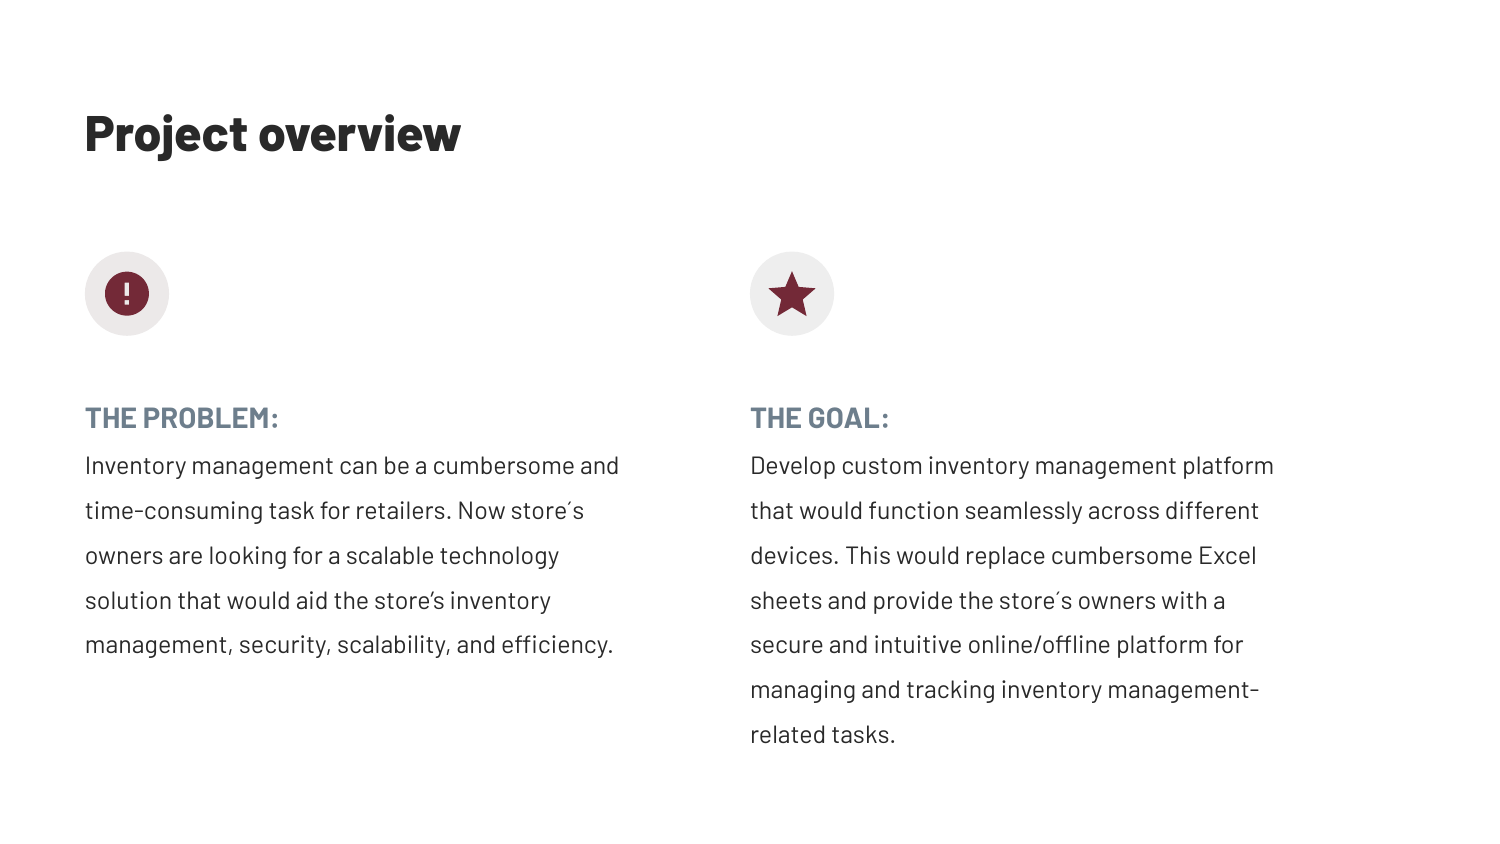

Project overview

THE PROBLEM:
Inventory management can be a cumbersome and time-consuming task for retailers. Now store´s owners are looking for a scalable technology solution that would aid the store’s inventory management, security, scalability, and efficiency.
THE GOAL:
Develop custom inventory management platform that would function seamlessly across different devices. This would replace cumbersome Excel sheets and provide the store´s owners with a secure and intuitive online/offline platform for managing and tracking inventory management-related tasks.